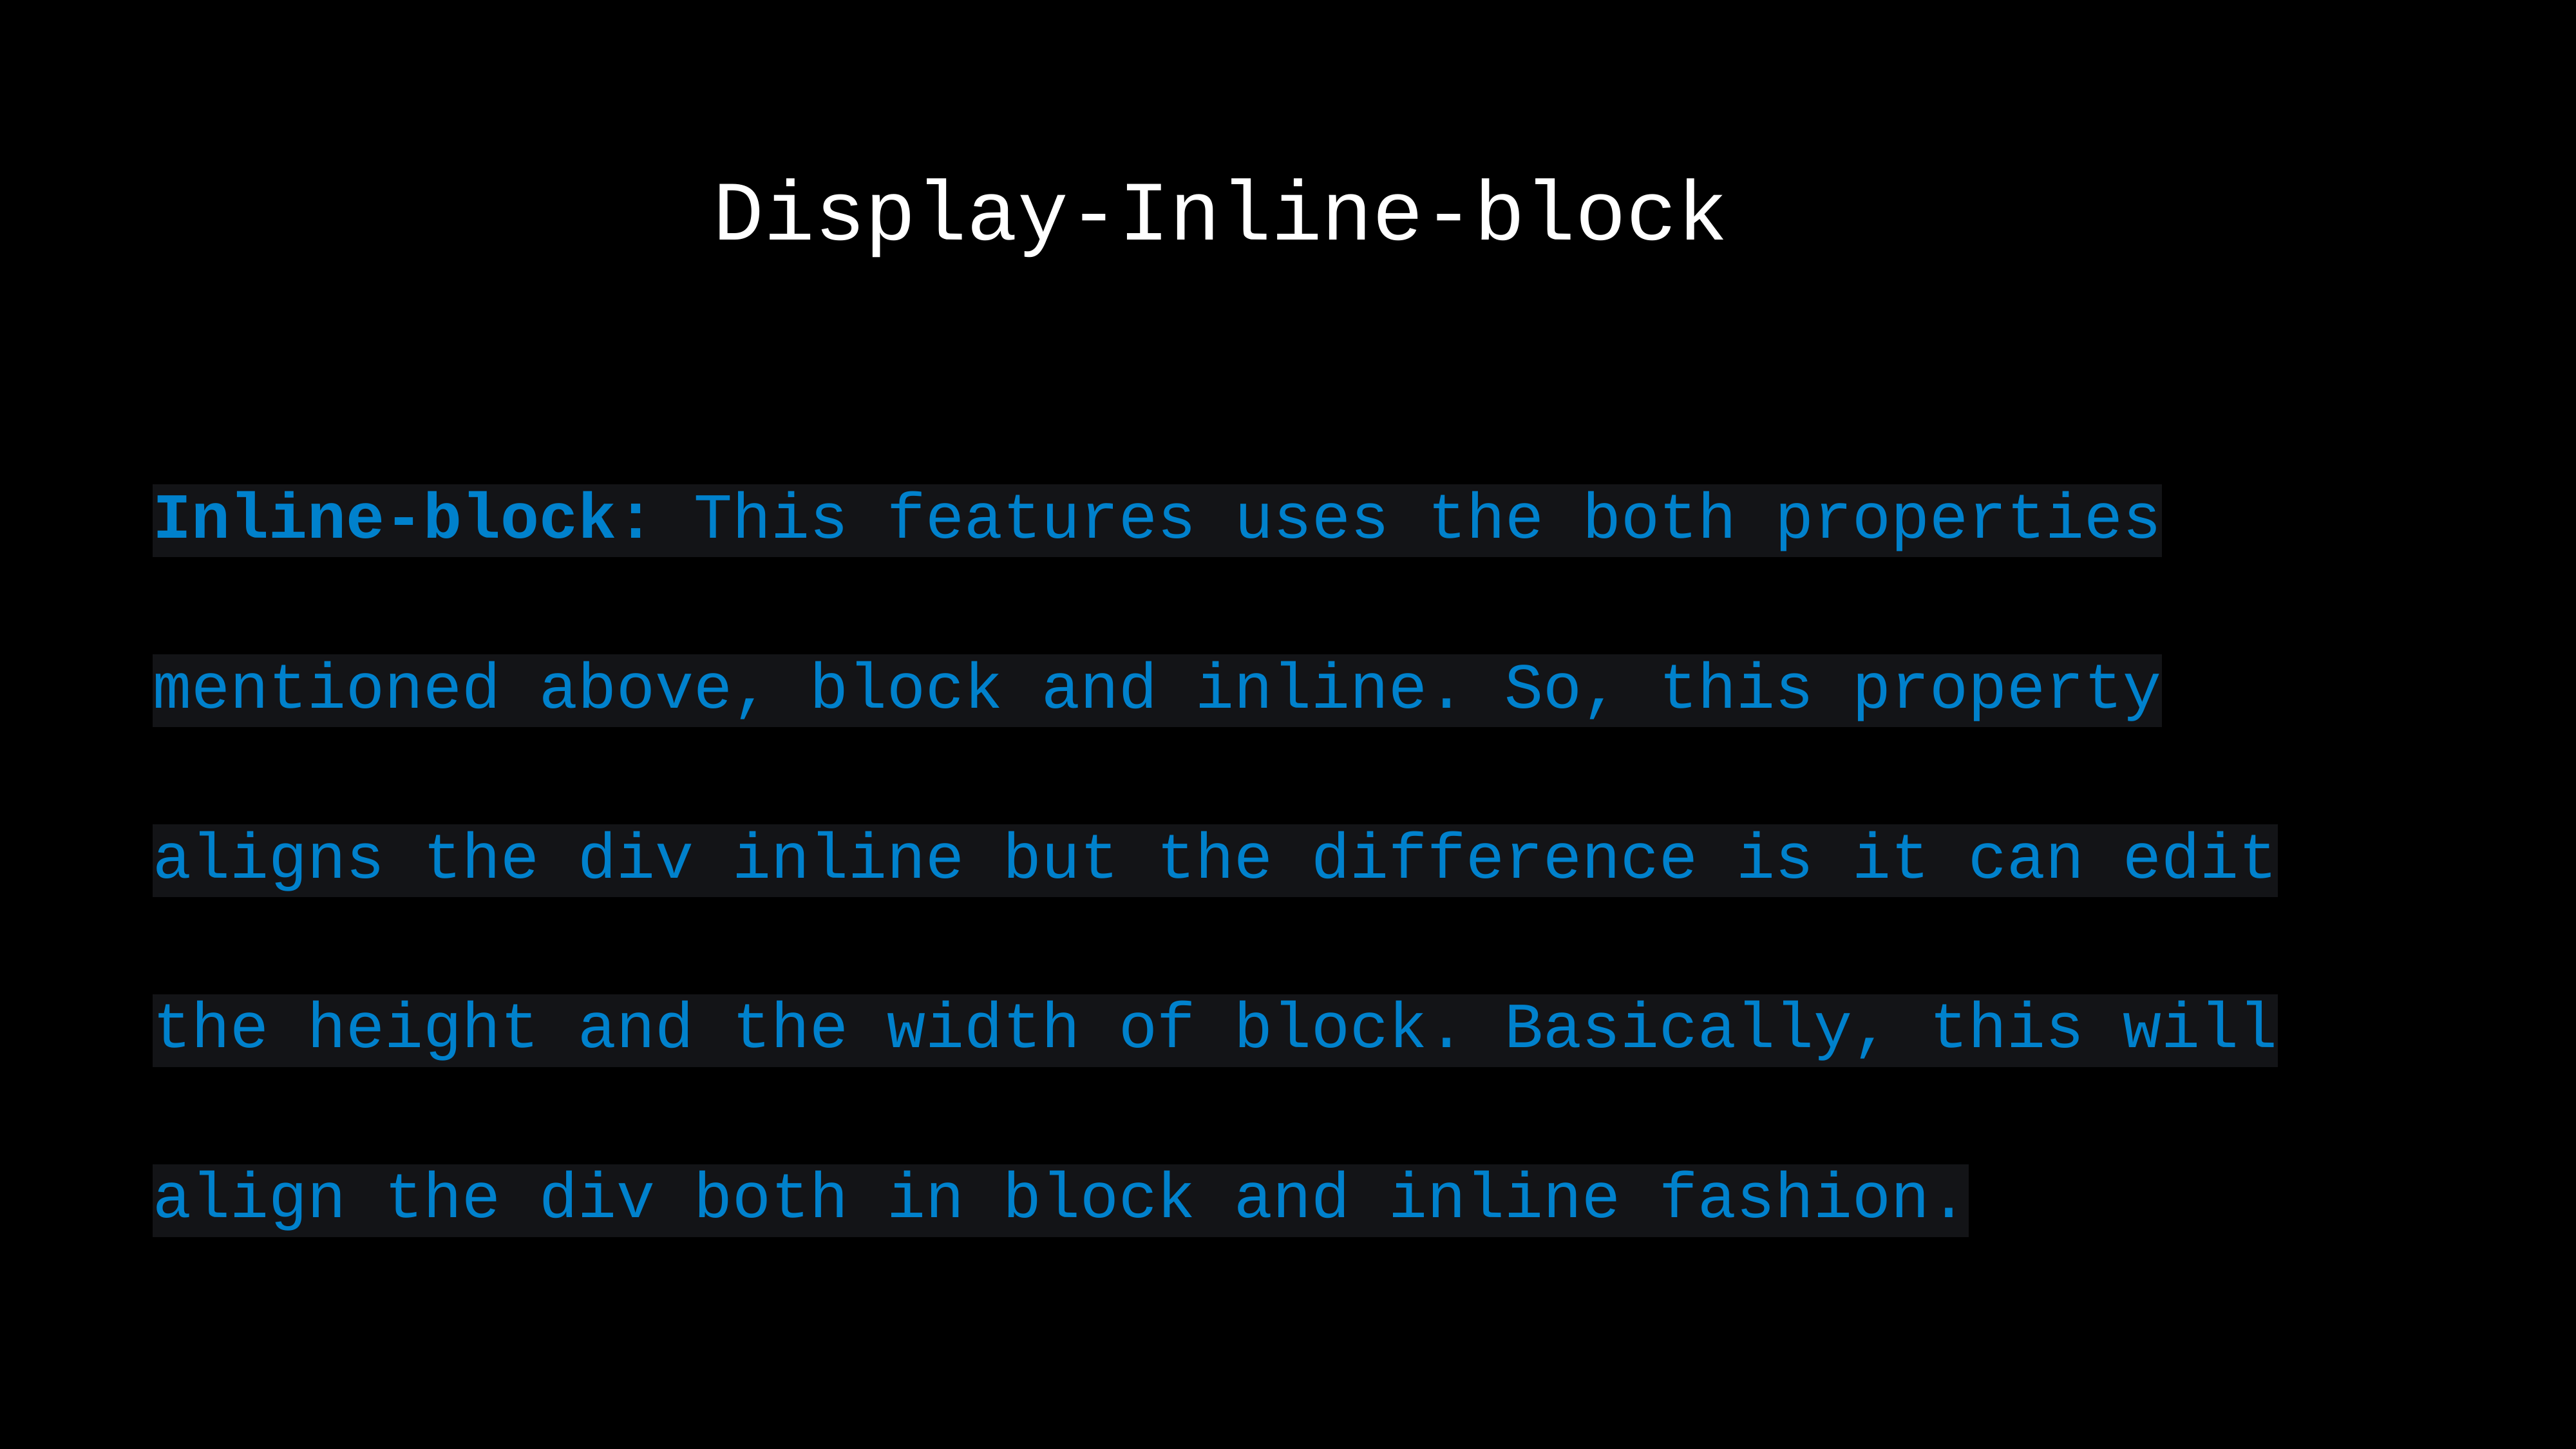

Display-Inline-block

Inline-block: This features uses the both properties mentioned above, block and inline. So, this property aligns the div inline but the difference is it can edit the height and the width of block. Basically, this will align the div both in block and inline fashion.